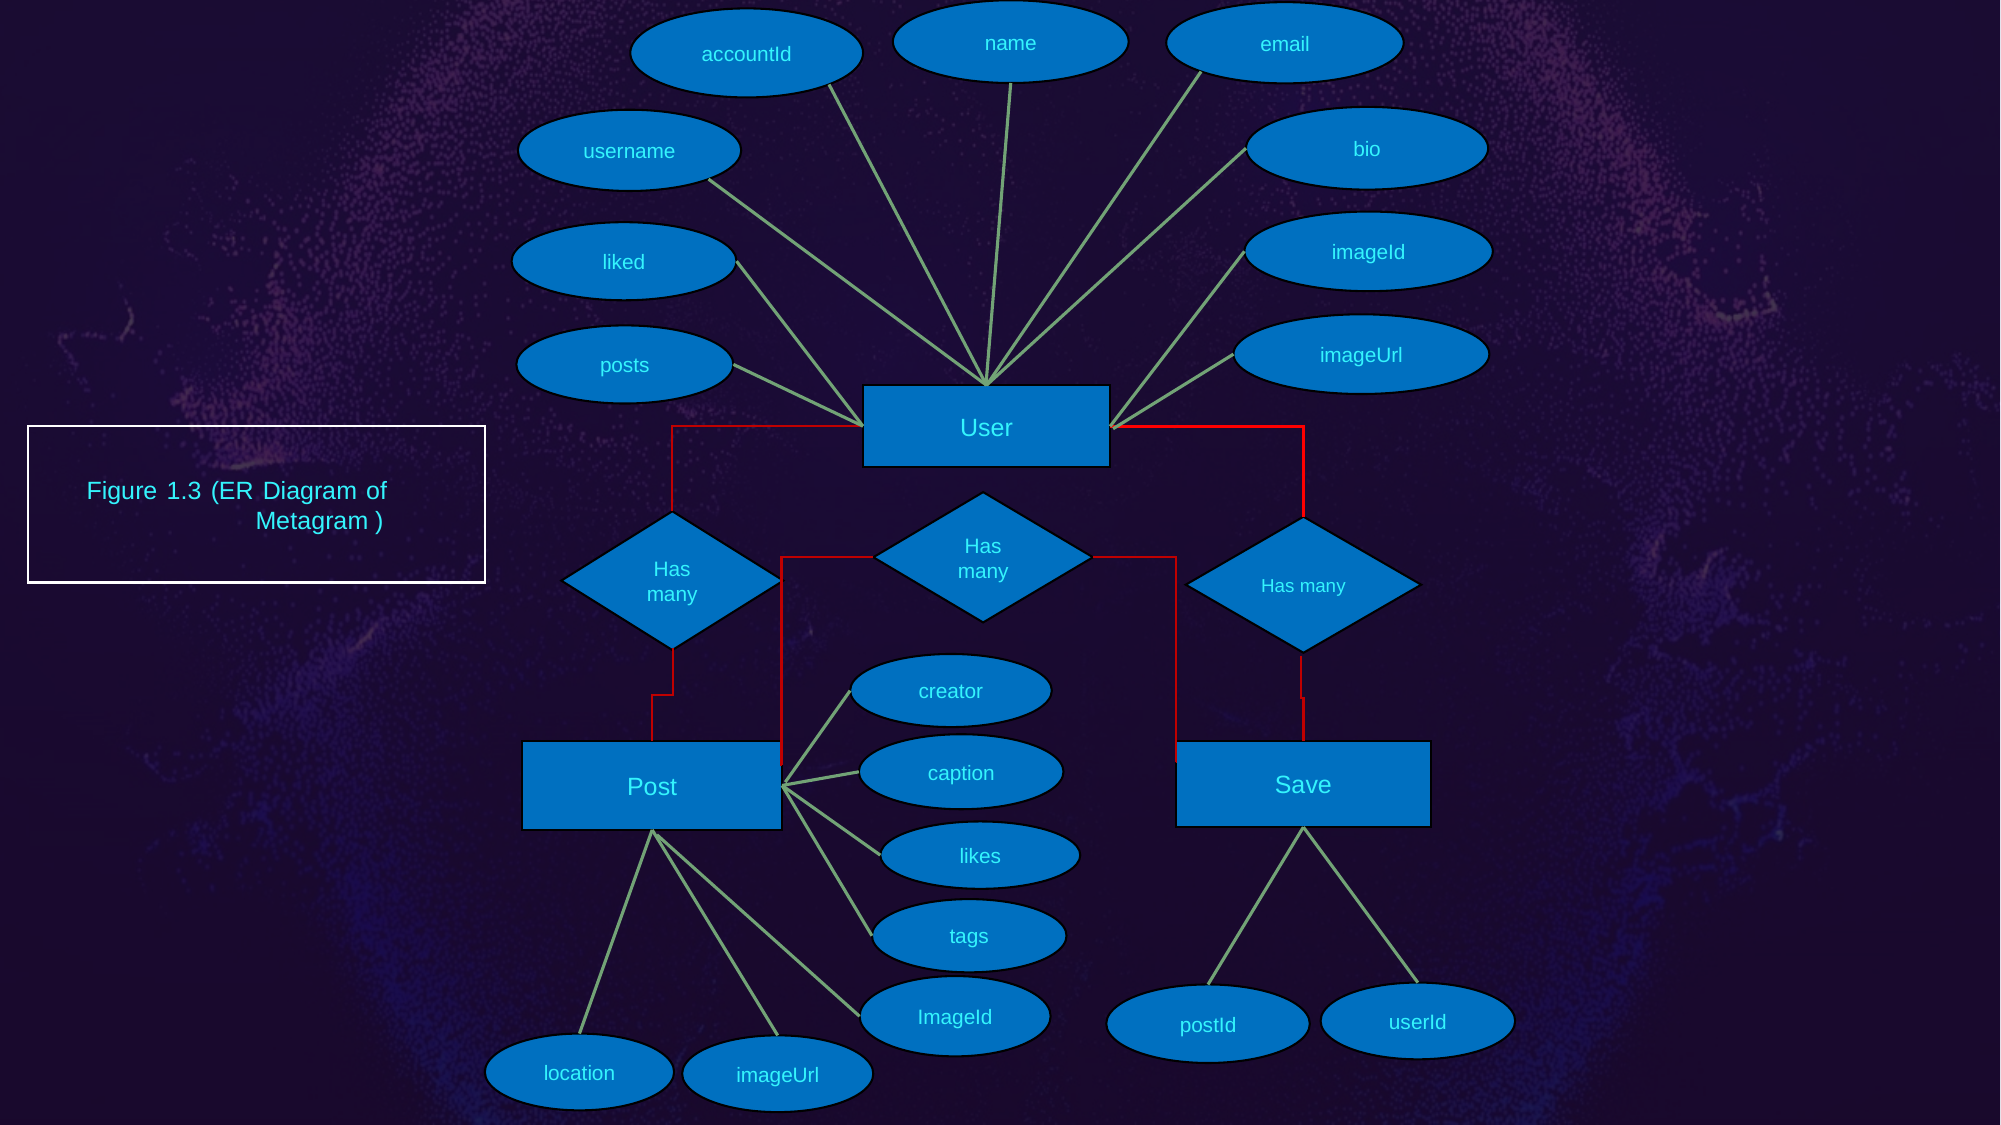

name
email
accountId
bio
username
imageId
liked
imageUrl
posts
User
Figure 1.3 (ER Diagram of          	         Metagram )
Has many
Has many
Has many
creator
caption
Save
Post
likes
tags
ImageId
userId
postId
location
imageUrl